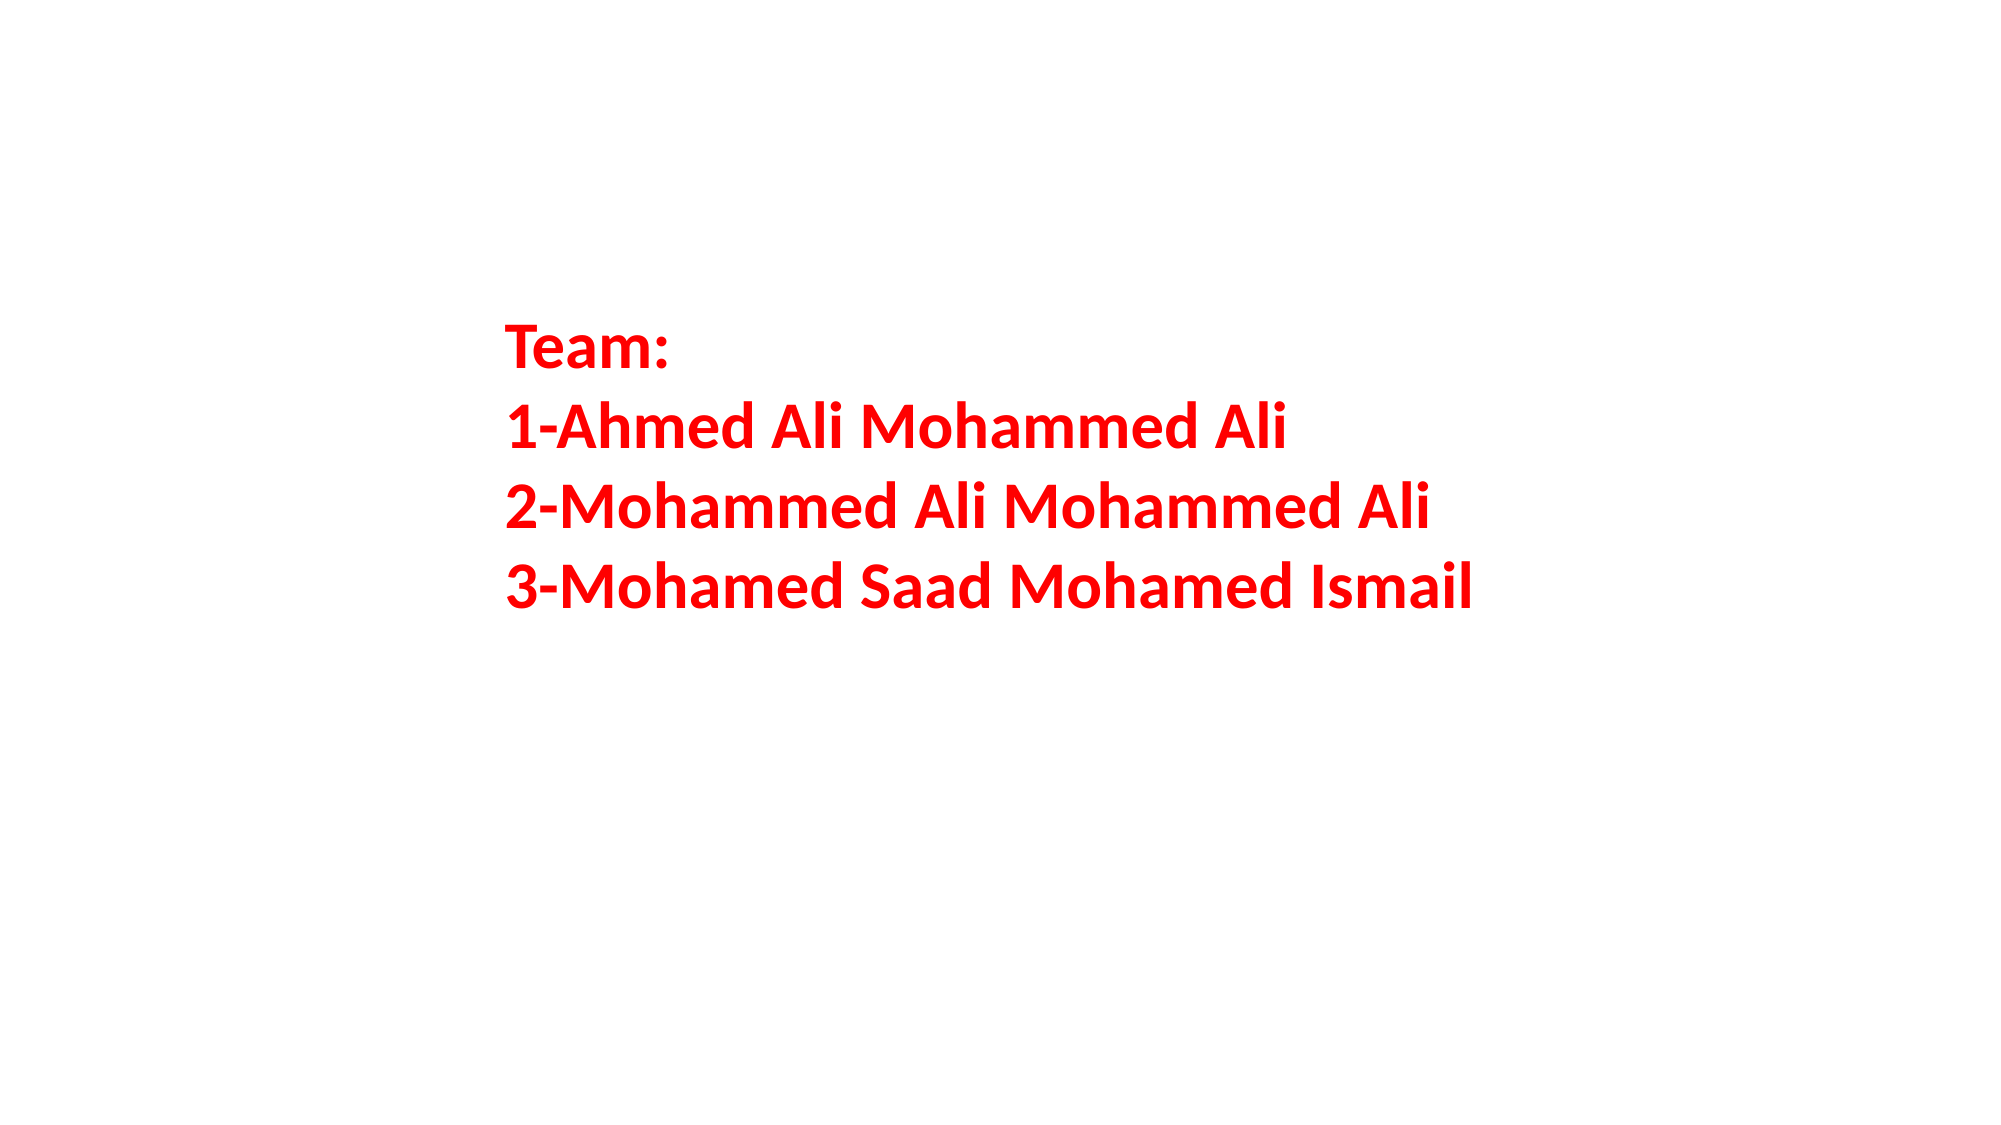

Team:
1-Ahmed Ali Mohammed Ali
2-Mohammed Ali Mohammed Ali
3-Mohamed Saad Mohamed Ismail